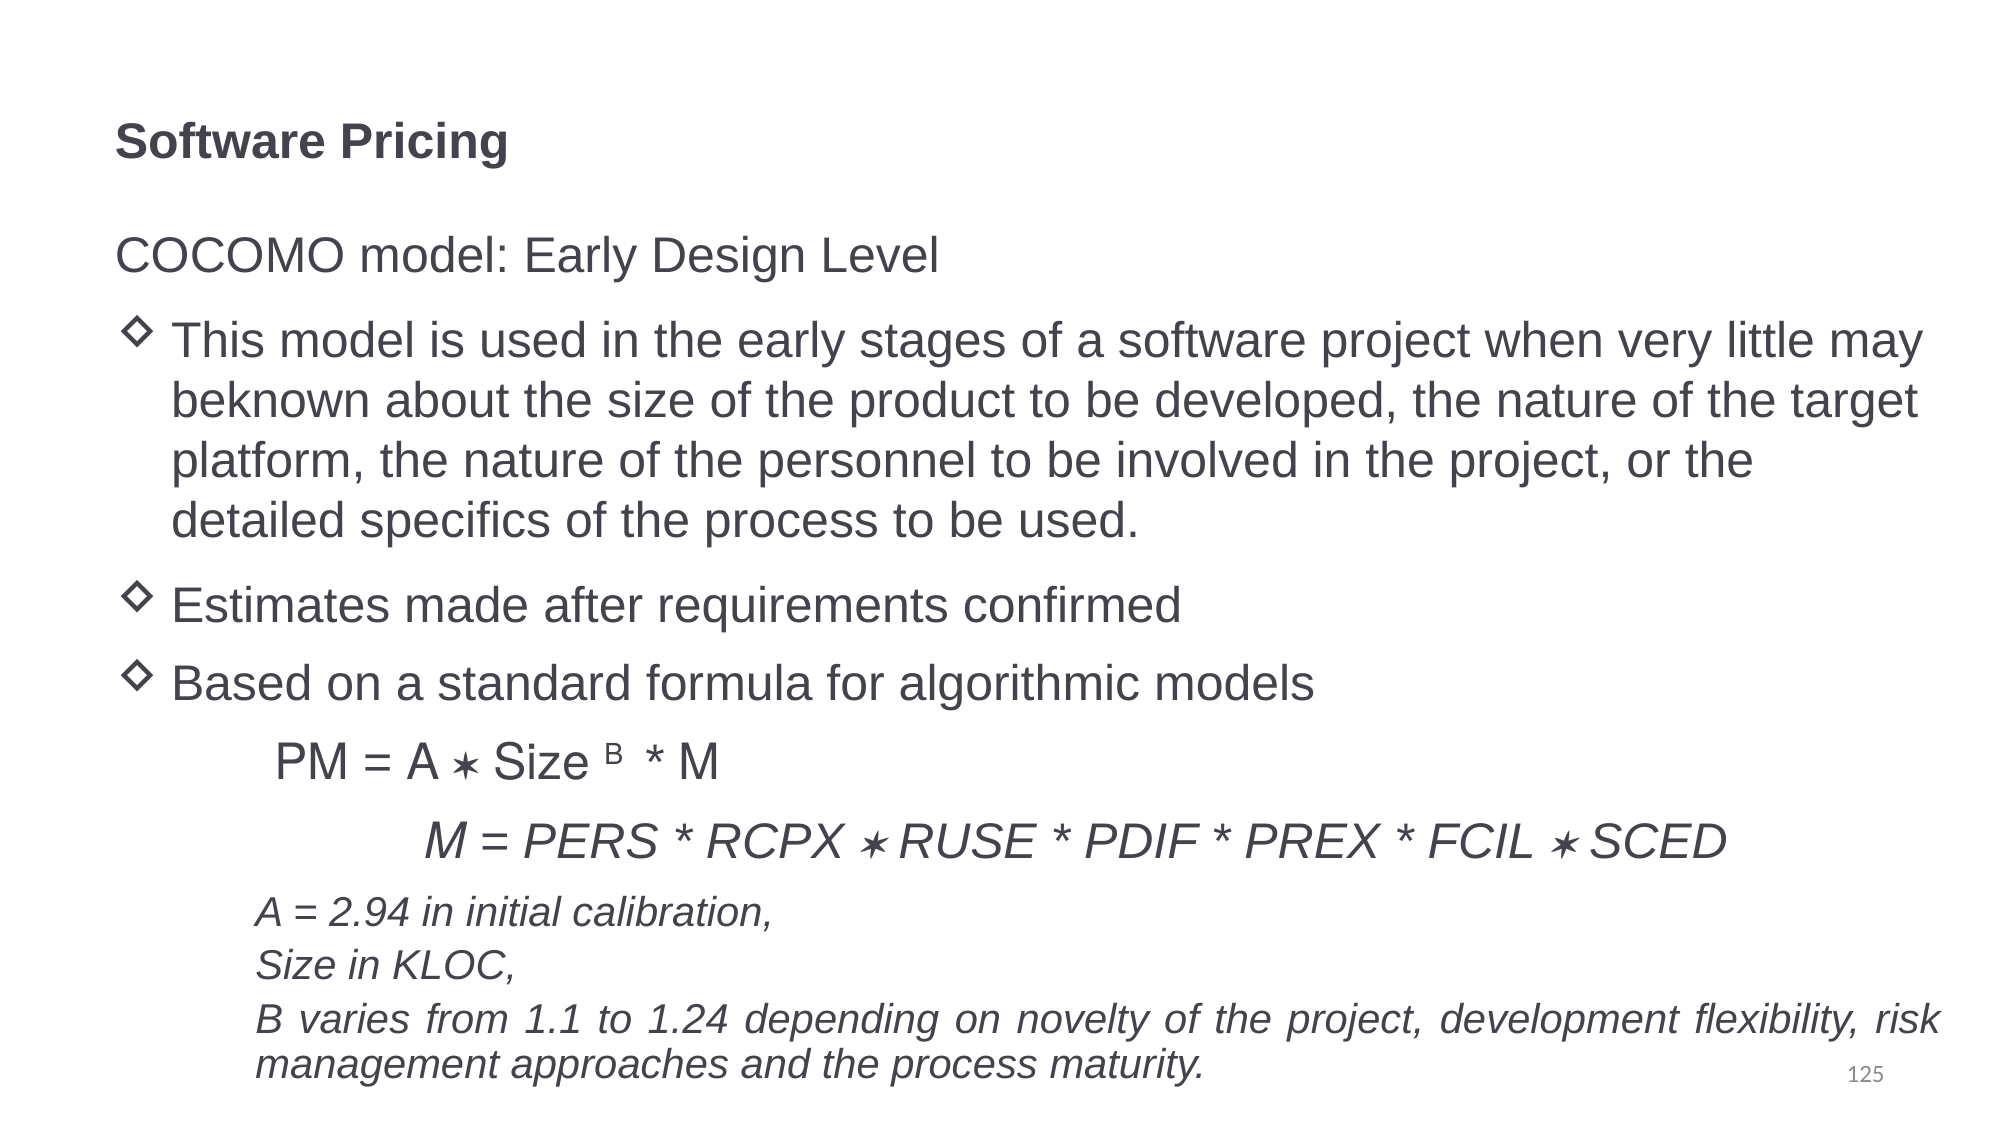

# Software Pricing
COCOMO model: Early Design Level
This model is used in the early stages of a software project when very little may beknown about the size of the product to be developed, the nature of the target platform, the nature of the personnel to be involved in the project, or the detailed specifics of the process to be used.
Estimates made after requirements confirmed
Based on a standard formula for algorithmic models
	PM = A ∗ Size B  * M
		M = PERS * RCPX ∗ RUSE * PDIF * PREX * FCIL ∗ SCED
A = 2.94 in initial calibration,
Size in KLOC,
B varies from 1.1 to 1.24 depending on novelty of the project, development flexibility, risk management approaches and the process maturity.

125